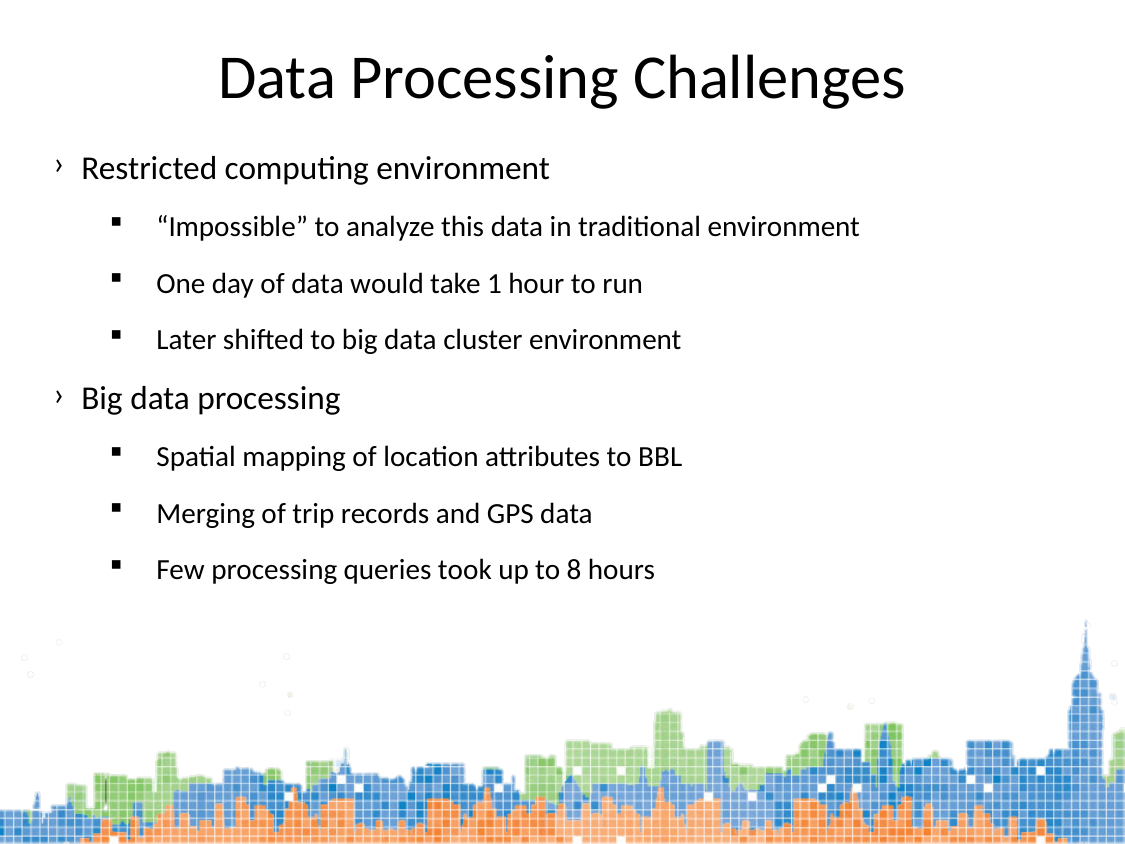

Data Processing Challenges
Restricted computing environment
“Impossible” to analyze this data in traditional environment
One day of data would take 1 hour to run
Later shifted to big data cluster environment
Big data processing
Spatial mapping of location attributes to BBL
Merging of trip records and GPS data
Few processing queries took up to 8 hours